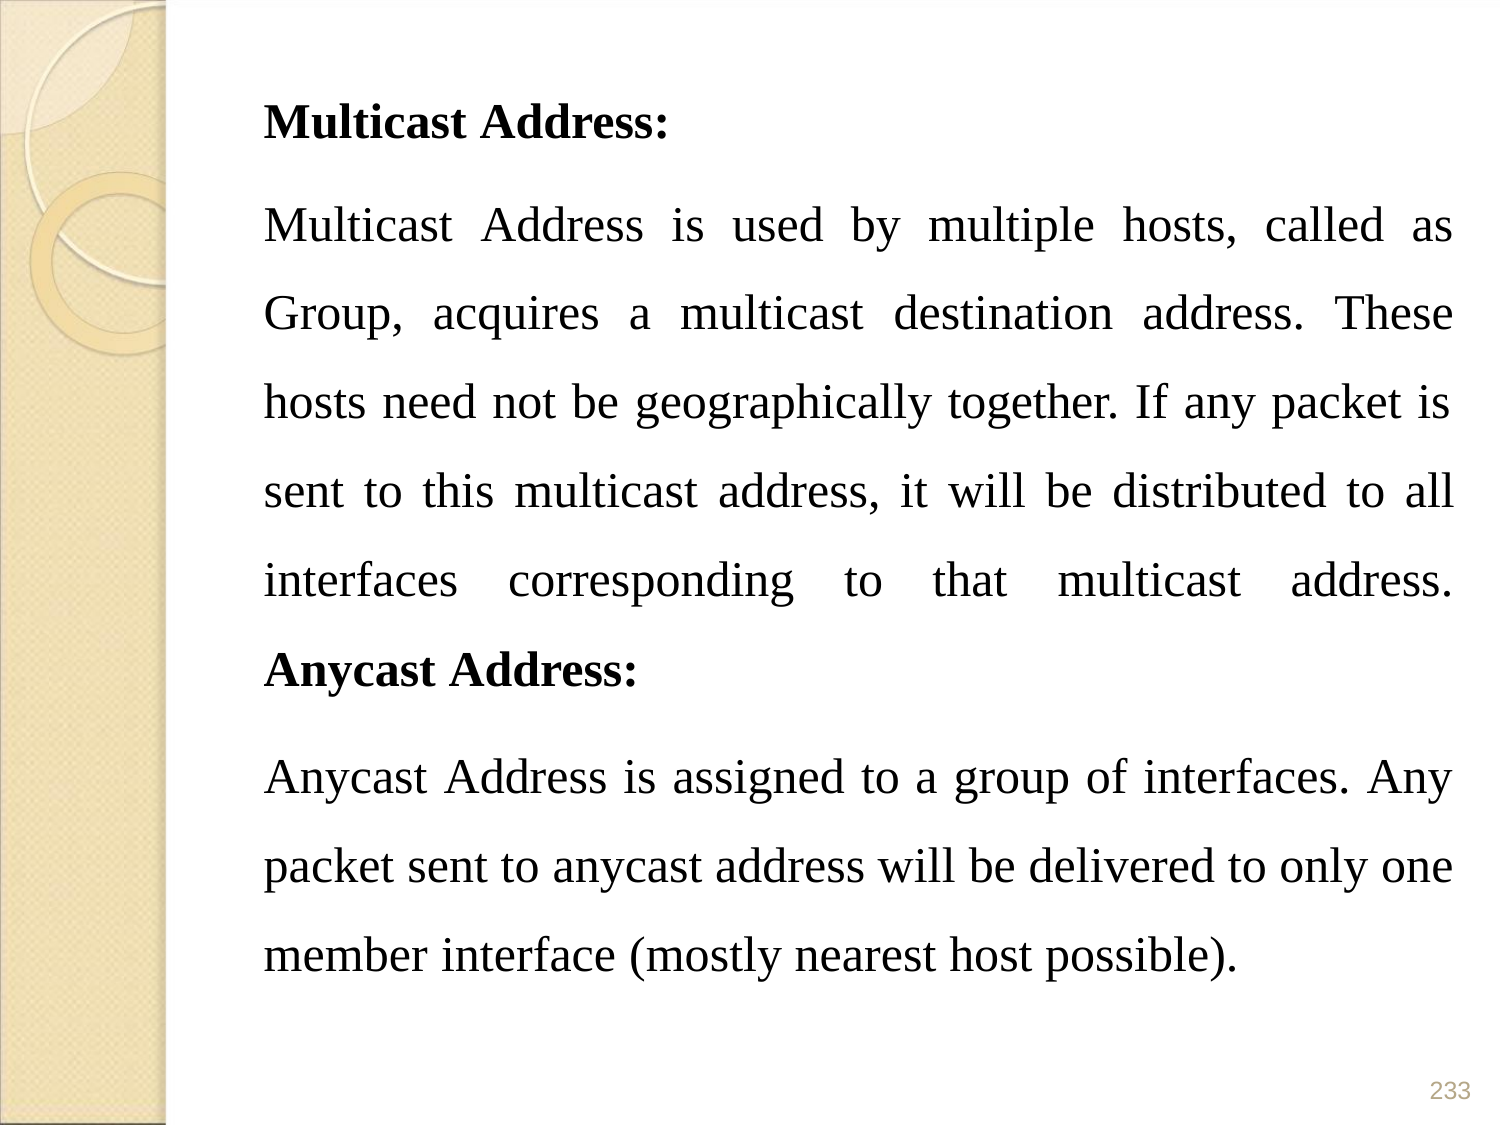

Multicast Address:
Multicast Address is used by multiple hosts, called as
Group, acquires a multicast destination address. These
hosts need not be geographically together. If any packet is
sent to this multicast address, it will be distributed to all
interfaces corresponding to that multicast address.
Anycast Address:
Anycast Address is assigned to a group of interfaces. Any
packet sent to anycast address will be delivered to only one
member interface (mostly nearest host possible).
233